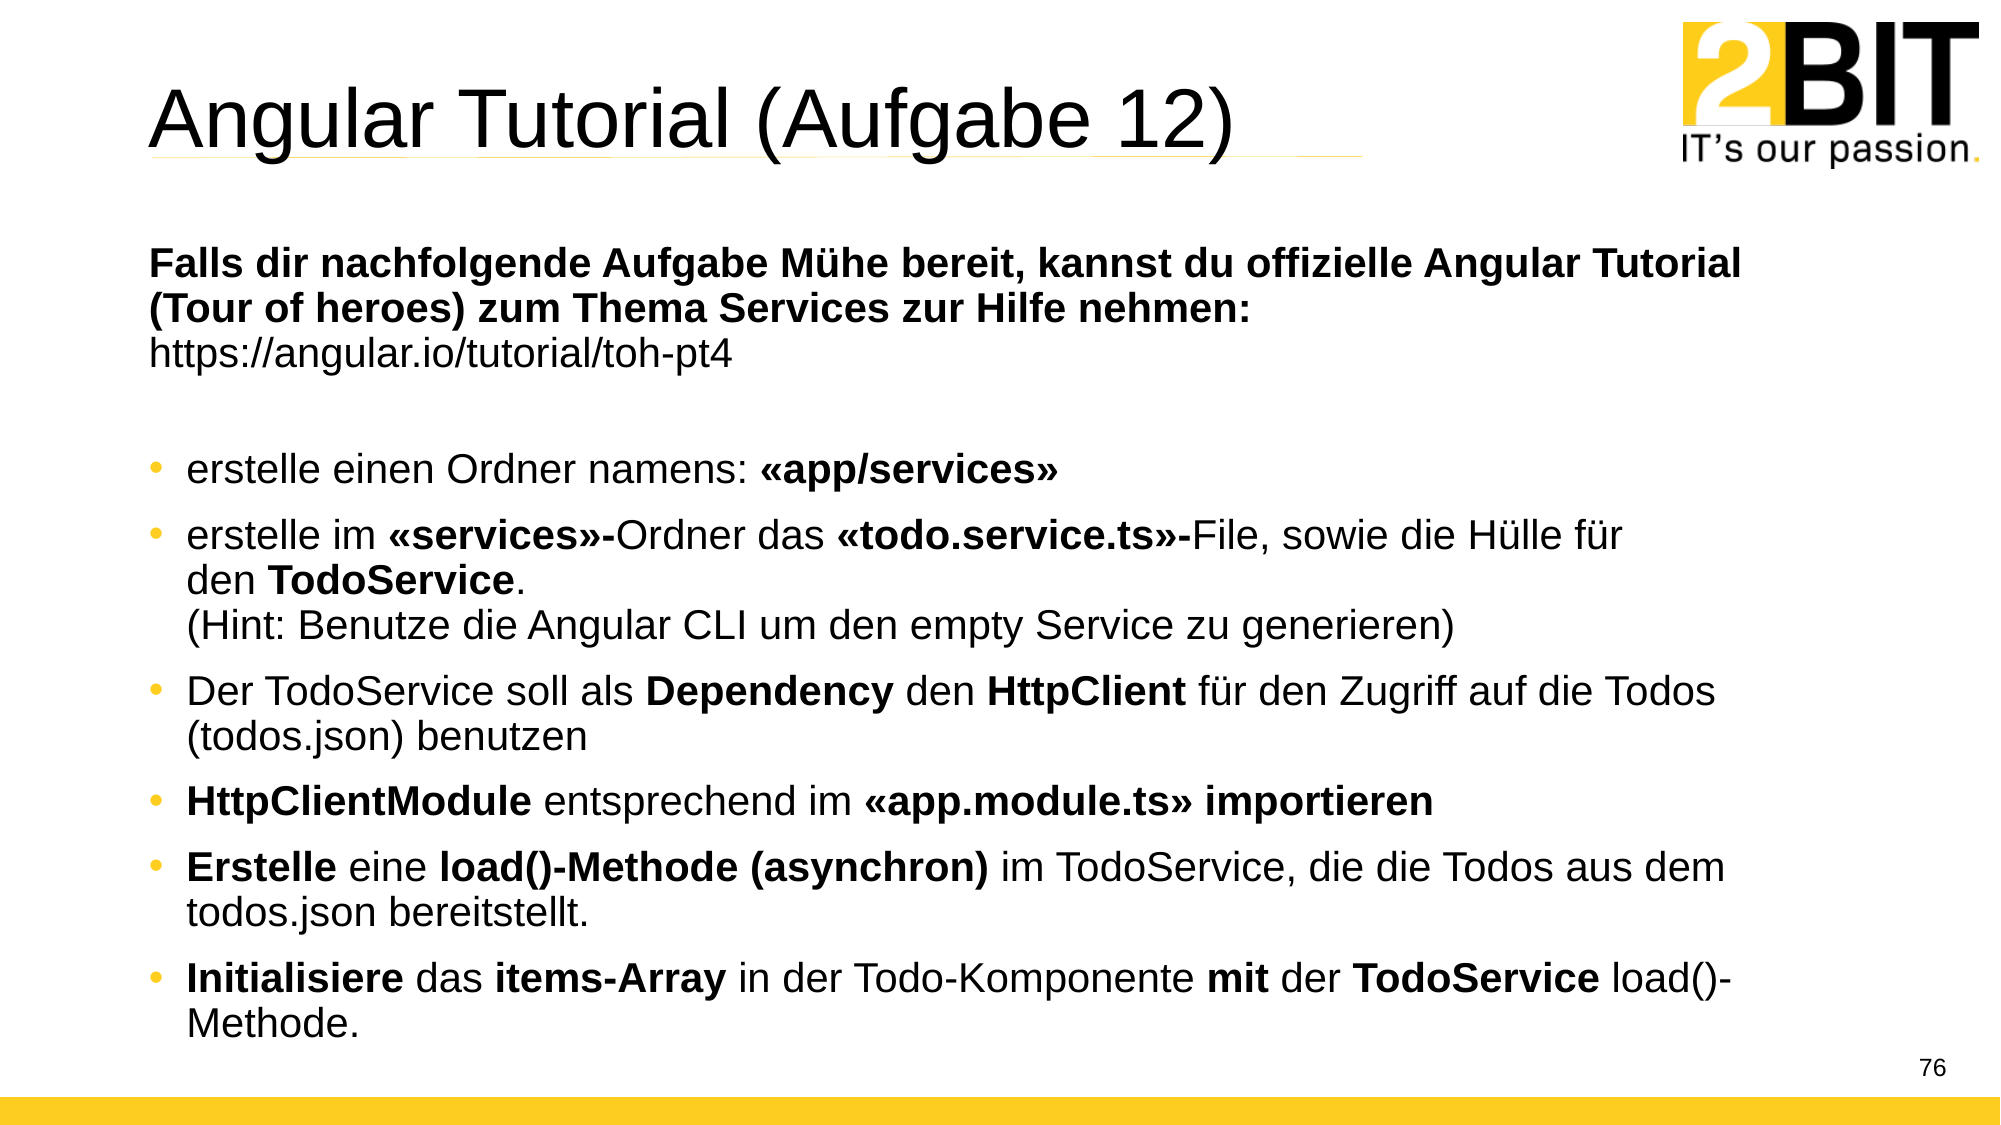

# Angular Tutorial (Aufgabe 12)
Falls dir nachfolgende Aufgabe Mühe bereit, kannst du offizielle Angular Tutorial (Tour of heroes) zum Thema Services zur Hilfe nehmen:
https://angular.io/tutorial/toh-pt4
erstelle einen Ordner namens: «app/services»
erstelle im «services»-Ordner das «todo.service.ts»-File, sowie die Hülle für den TodoService.
(Hint: Benutze die Angular CLI um den empty Service zu generieren)
Der TodoService soll als Dependency den HttpClient für den Zugriff auf die Todos (todos.json) benutzen
HttpClientModule entsprechend im «app.module.ts» importieren
Erstelle eine load()-Methode (asynchron) im TodoService, die die Todos aus dem todos.json bereitstellt.
Initialisiere das items-Array in der Todo-Komponente mit der TodoService load()-Methode.